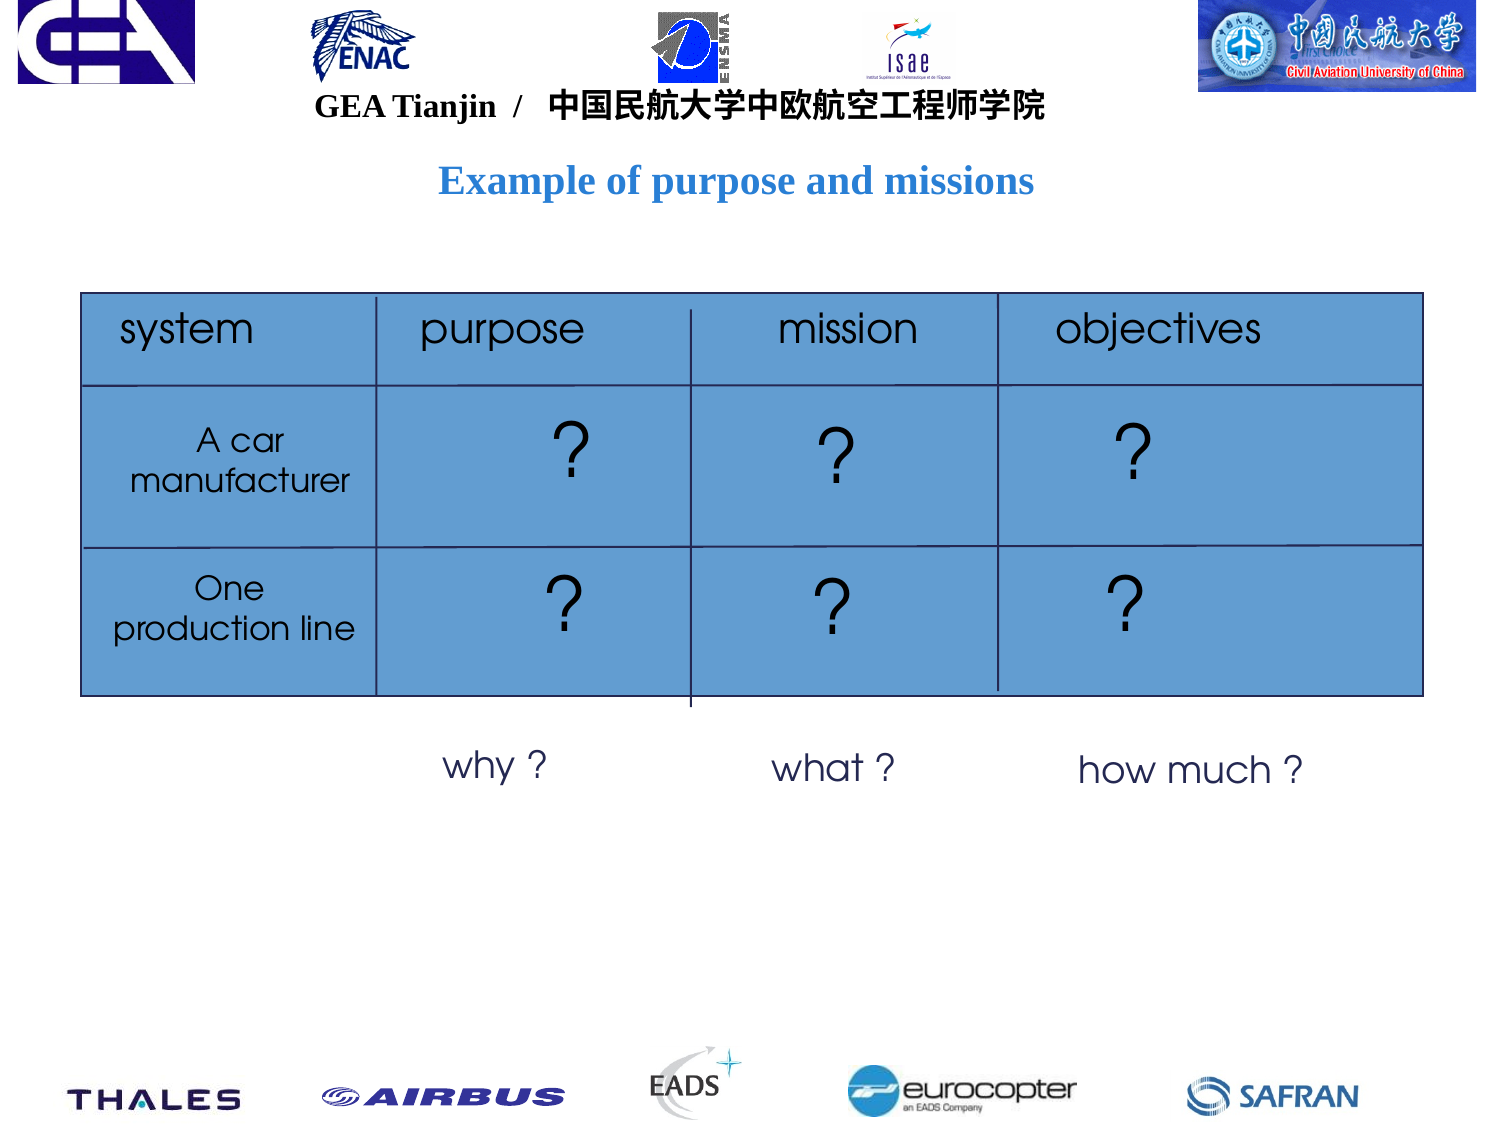

# Example of purpose and missions
system 		purpose	     mission	   objectives

?
?
?
A car manufacturer

?
?
?
One
production line
why ?
what ?
how much ?